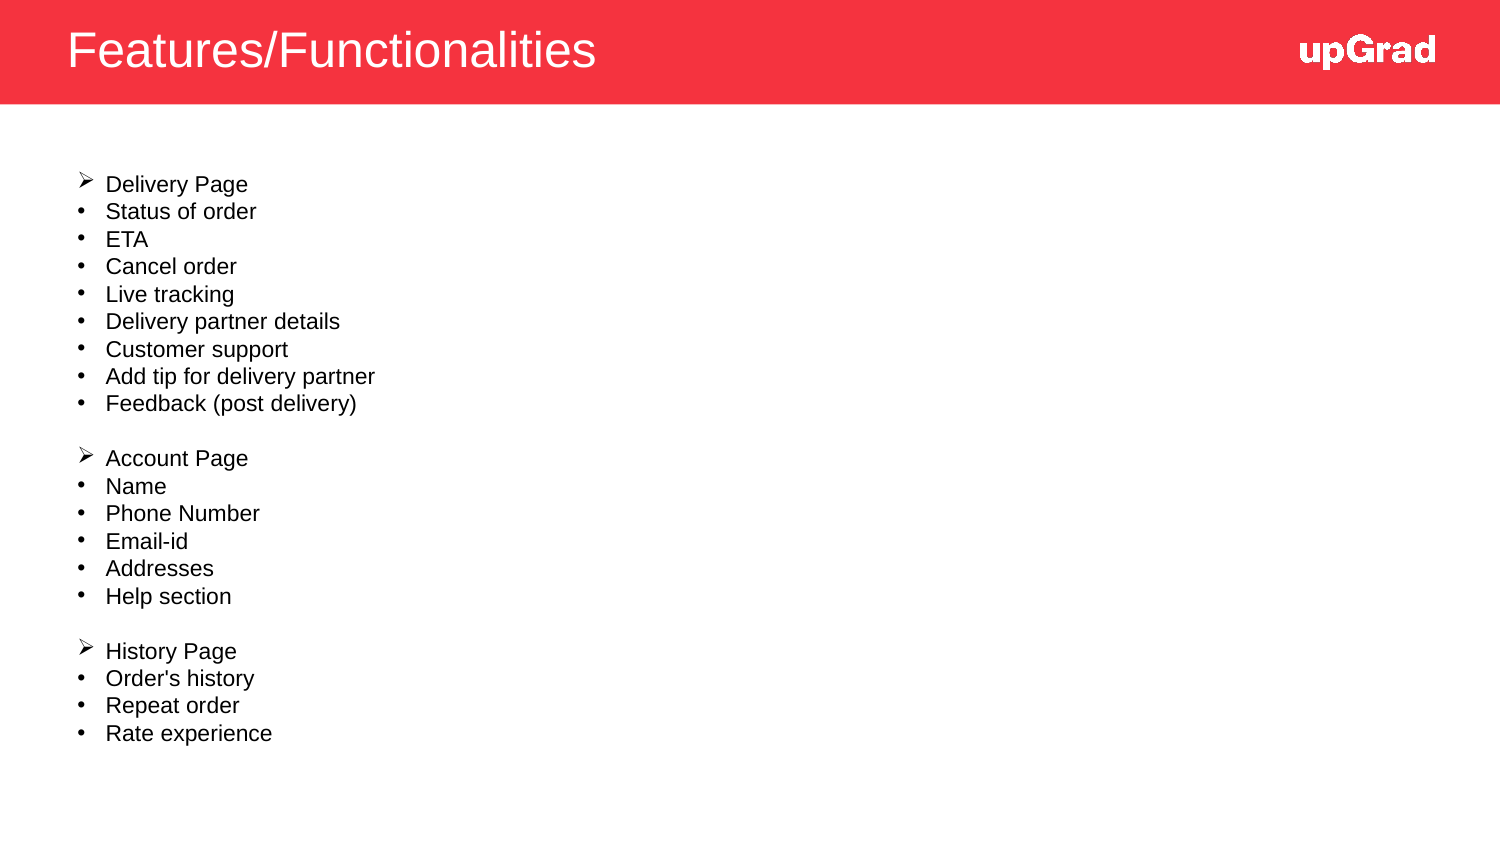

# Features/Functionalities
Delivery Page
Status of order
ETA
Cancel order
Live tracking
Delivery partner details
Customer support
Add tip for delivery partner
Feedback (post delivery)

Account Page
Name
Phone Number
Email-id
Addresses
Help section

History Page
Order's history
Repeat order
Rate experience